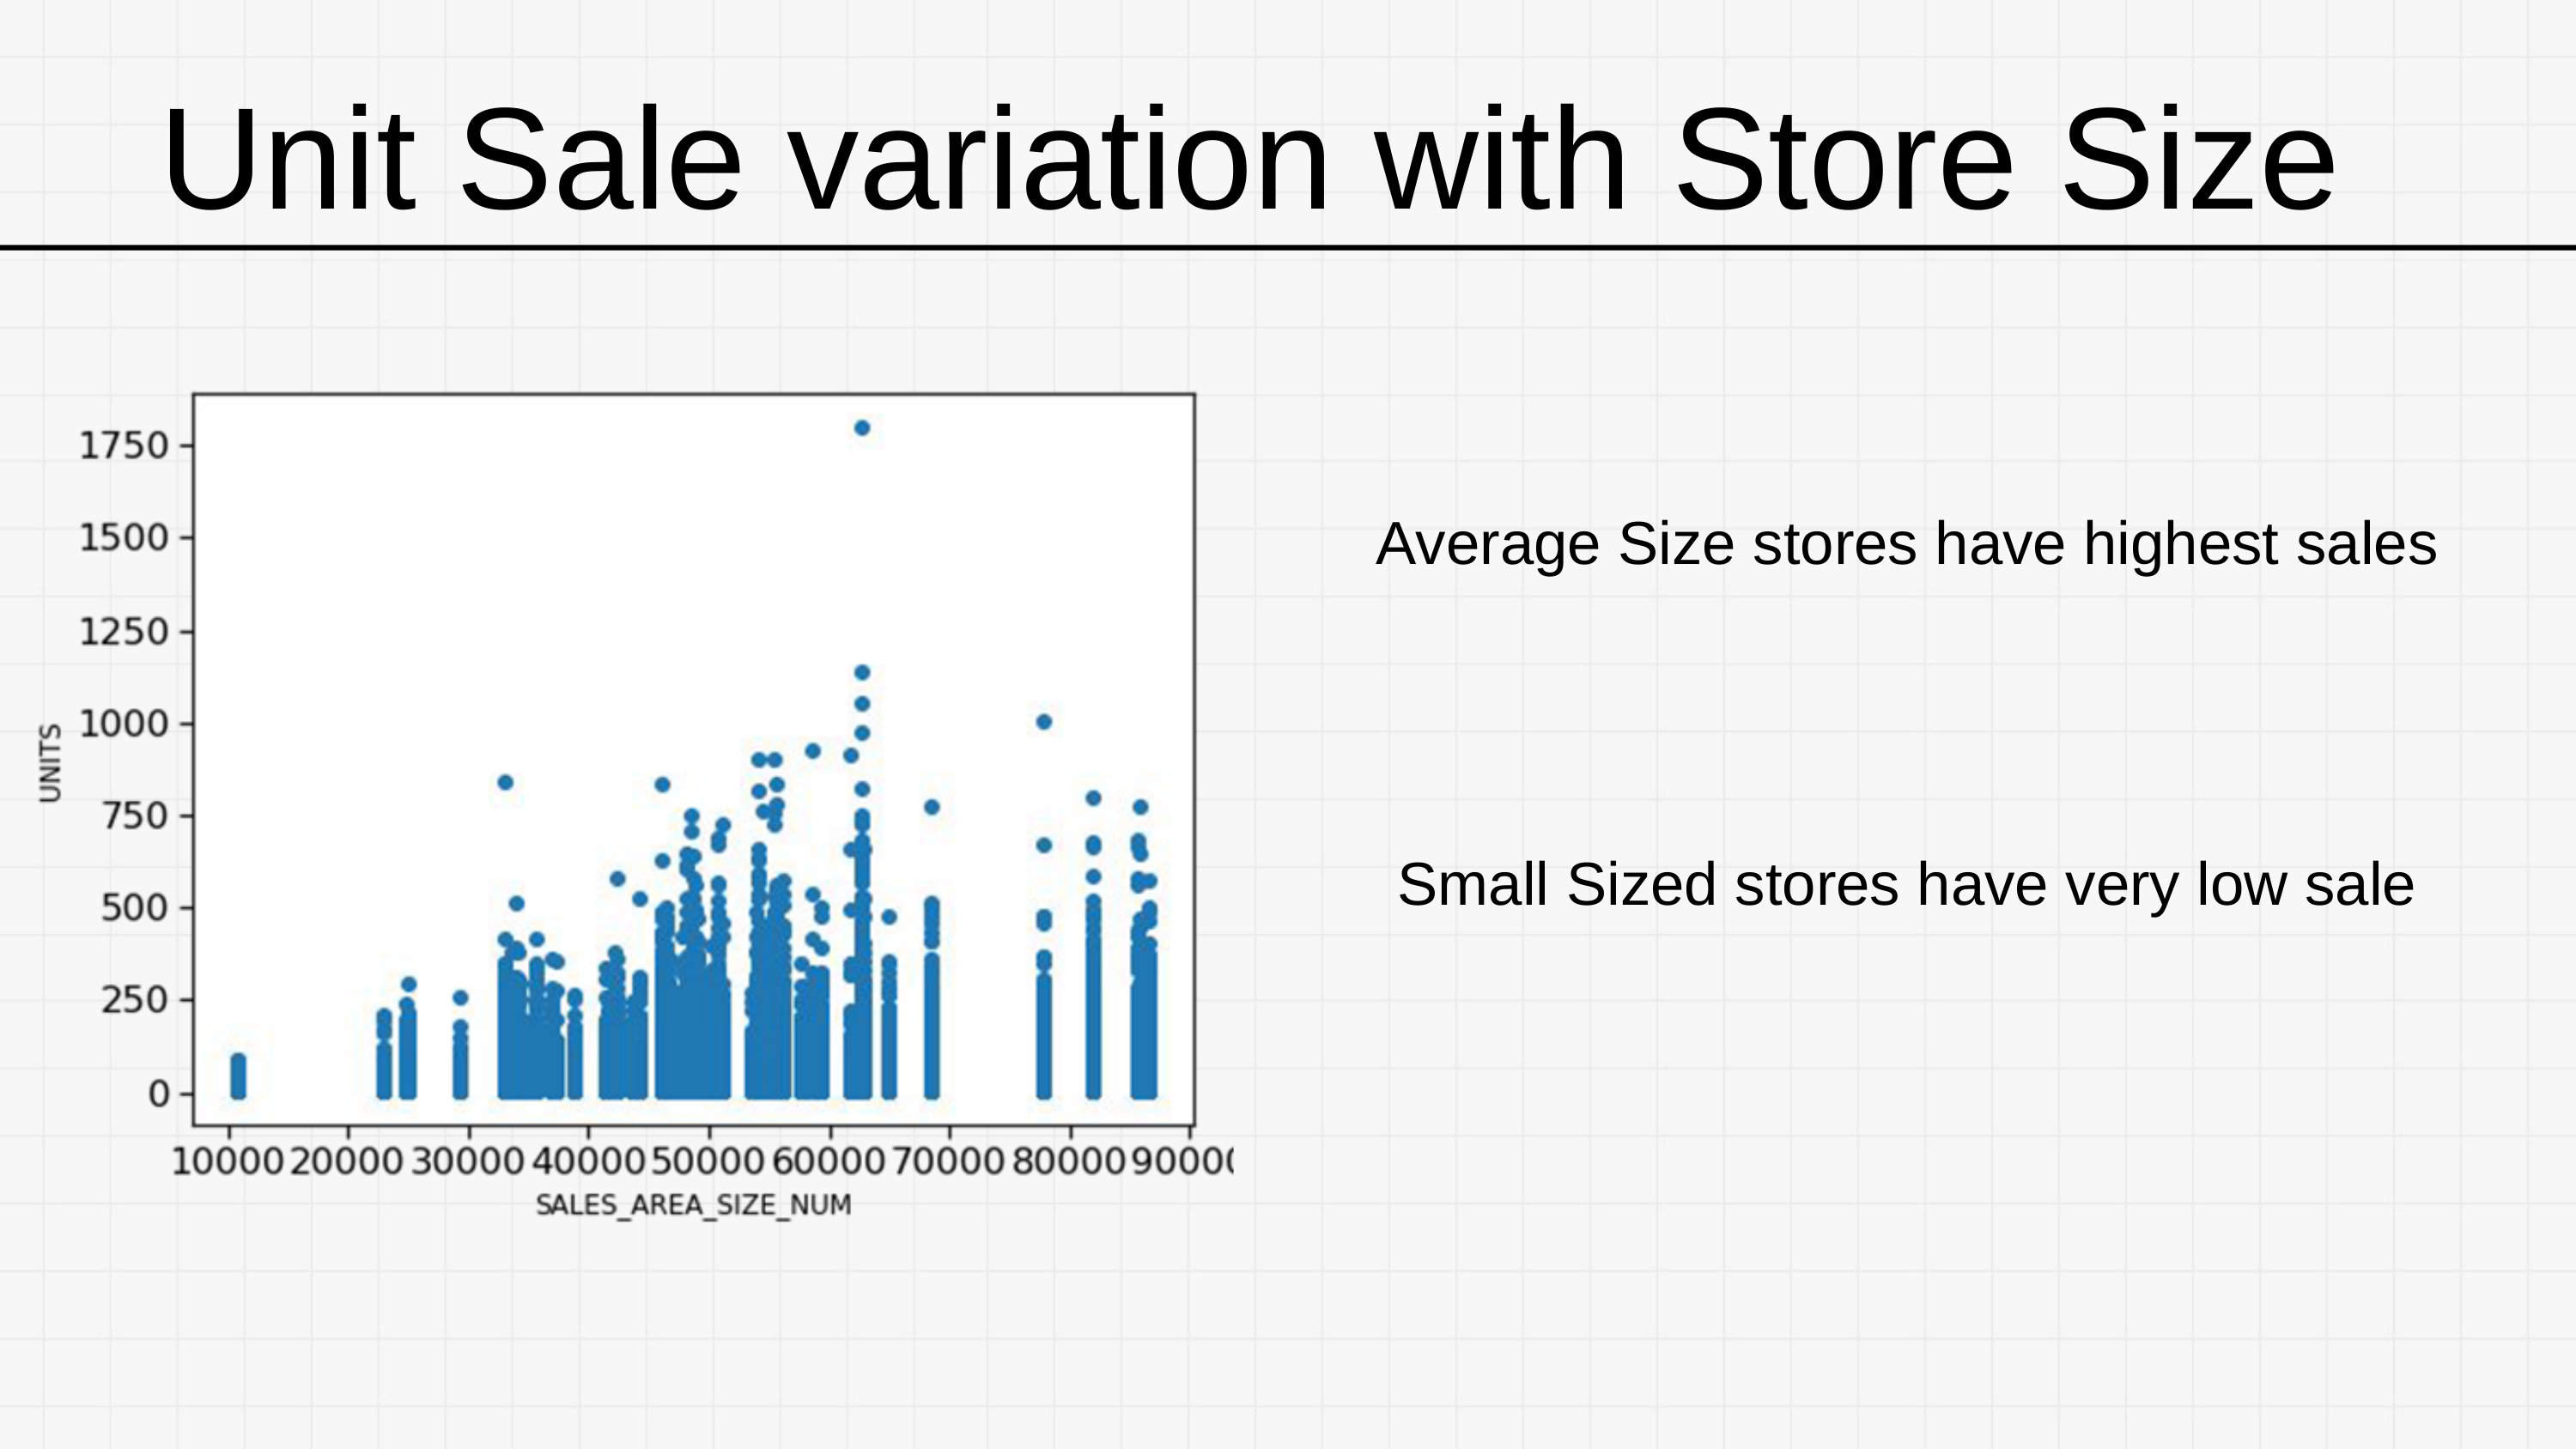

Unit Sale variation with Store Size

Average Size stores have highest sales

Small Sized stores have very low sale